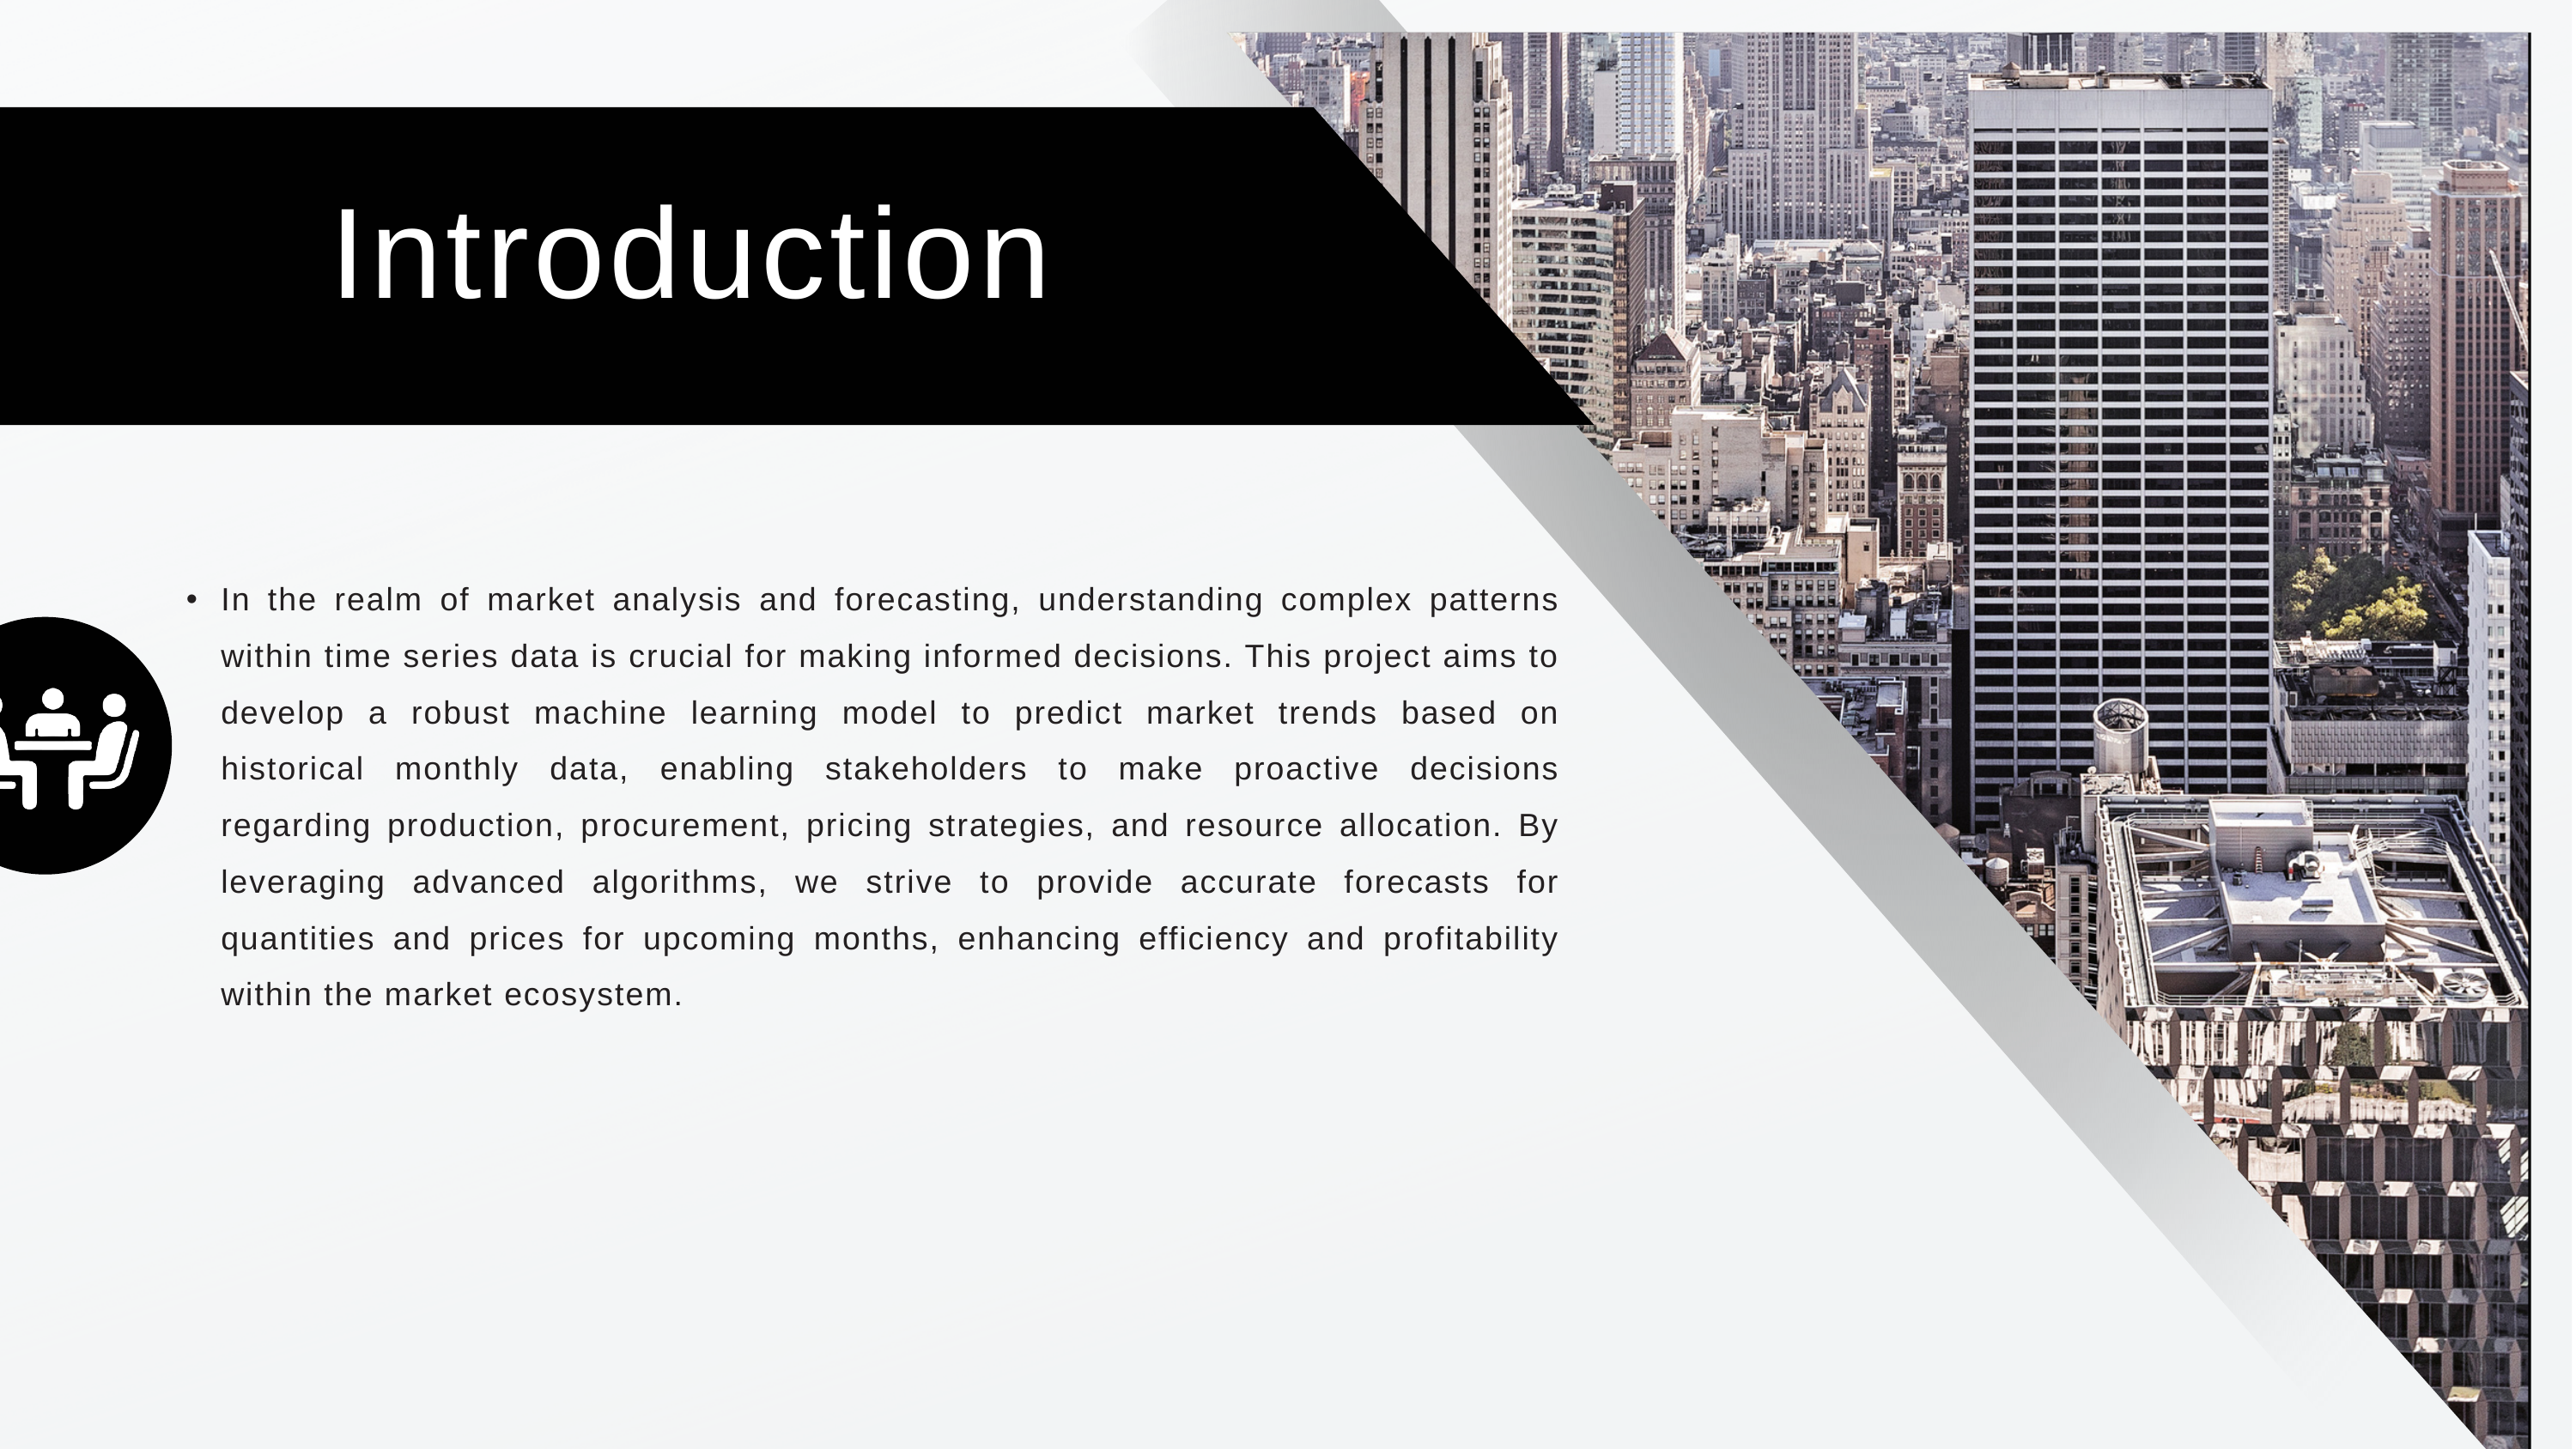

Introduction
In the realm of market analysis and forecasting, understanding complex patterns within time series data is crucial for making informed decisions. This project aims to develop a robust machine learning model to predict market trends based on historical monthly data, enabling stakeholders to make proactive decisions regarding production, procurement, pricing strategies, and resource allocation. By leveraging advanced algorithms, we strive to provide accurate forecasts for quantities and prices for upcoming months, enhancing efficiency and profitability within the market ecosystem.